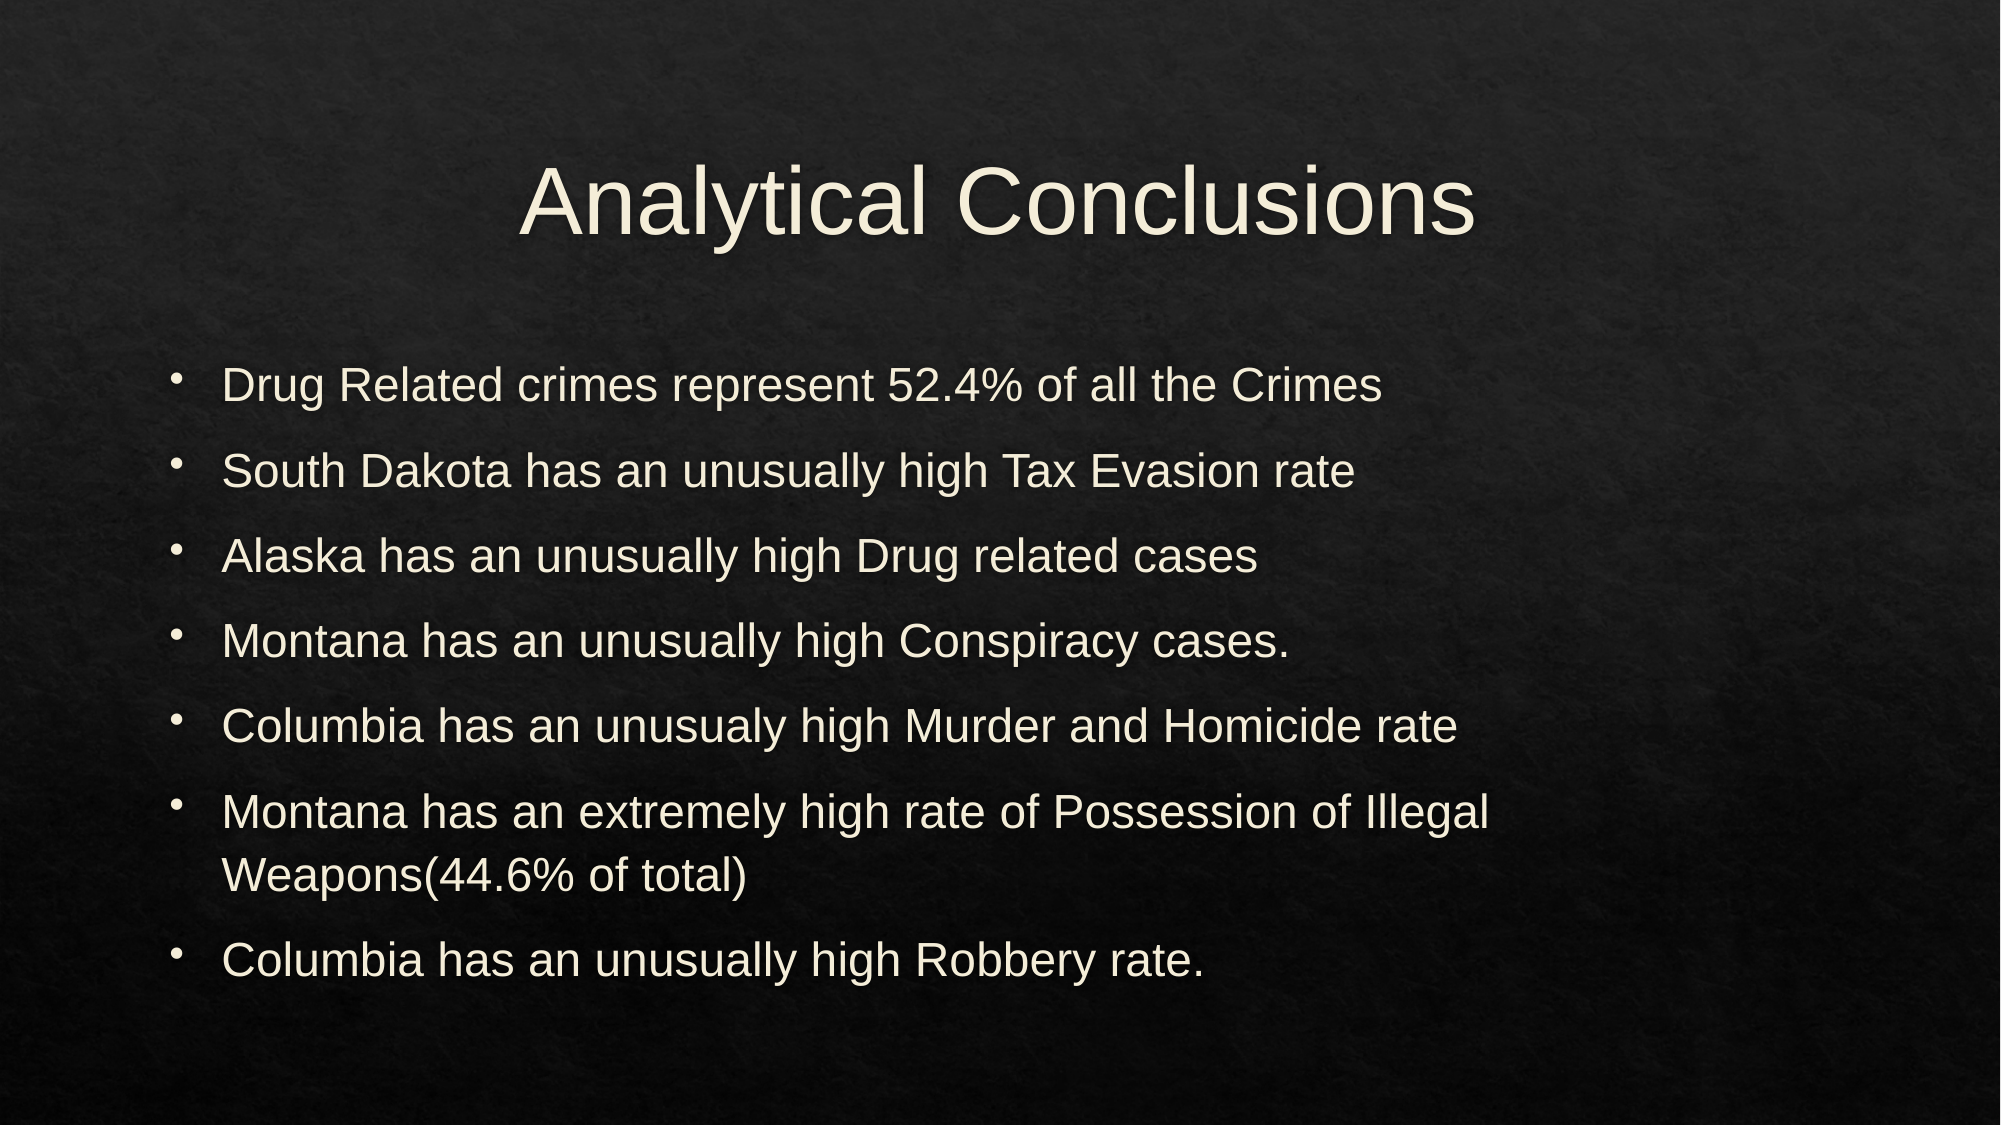

# Analytical Conclusions
Drug Related crimes represent 52.4% of all the Crimes
South Dakota has an unusually high Tax Evasion rate
Alaska has an unusually high Drug related cases
Montana has an unusually high Conspiracy cases.
Columbia has an unusualy high Murder and Homicide rate
Montana has an extremely high rate of Possession of Illegal Weapons(44.6% of total)
Columbia has an unusually high Robbery rate.